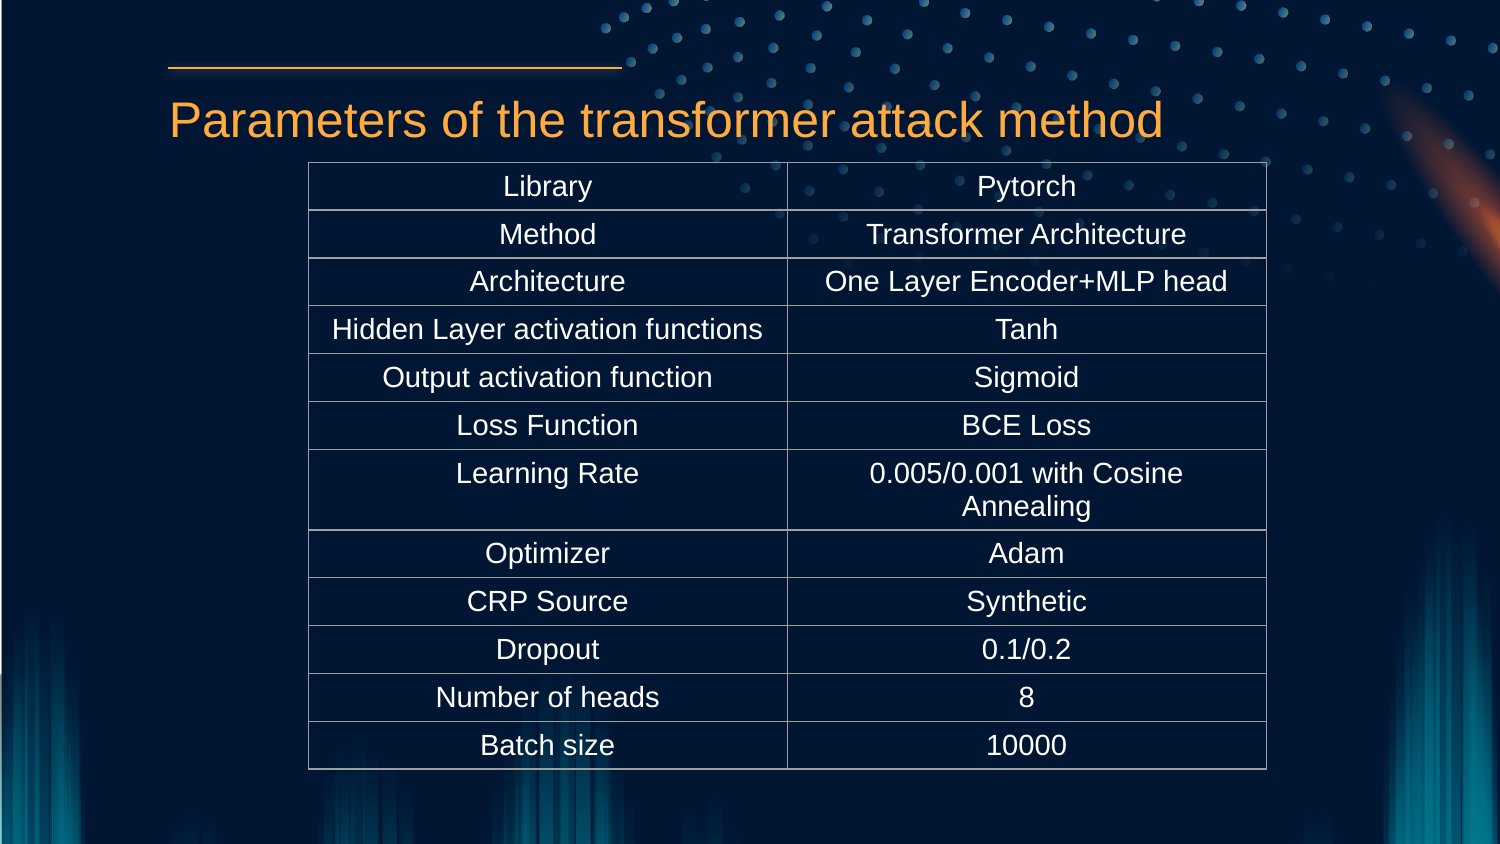

Parameters of the transformer attack method
| Library | Pytorch |
| --- | --- |
| Method | Transformer Architecture |
| Architecture | One Layer Encoder+MLP head |
| Hidden Layer activation functions | Tanh |
| Output activation function | Sigmoid |
| Loss Function | BCE Loss |
| Learning Rate | 0.005/0.001 with Cosine Annealing |
| Optimizer | Adam |
| CRP Source | Synthetic |
| Dropout | 0.1/0.2 |
| Number of heads | 8 |
| Batch size | 10000 |